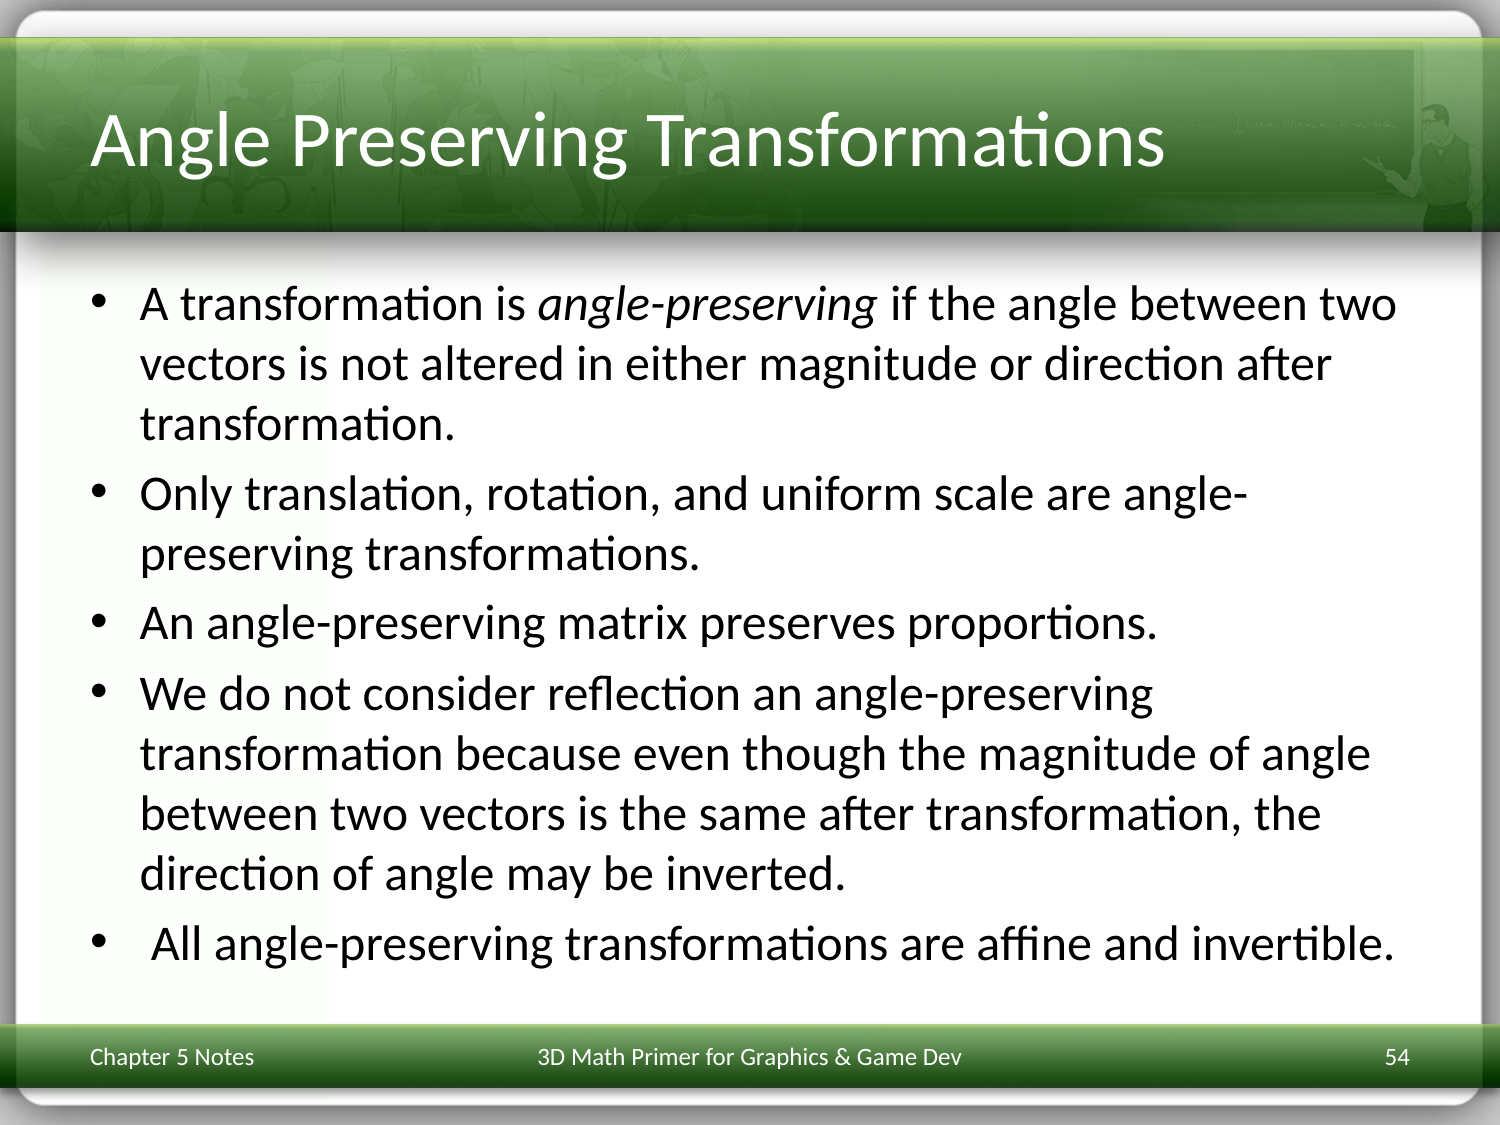

# Angle Preserving Transformations
A transformation is angle-preserving if the angle between two vectors is not altered in either magnitude or direction after transformation.
Only translation, rotation, and uniform scale are angle-preserving transformations.
An angle-preserving matrix preserves proportions.
We do not consider reflection an angle-preserving transformation because even though the magnitude of angle between two vectors is the same after transformation, the direction of angle may be inverted.
 All angle-preserving transformations are affine and invertible.
Chapter 5 Notes
3D Math Primer for Graphics & Game Dev
54